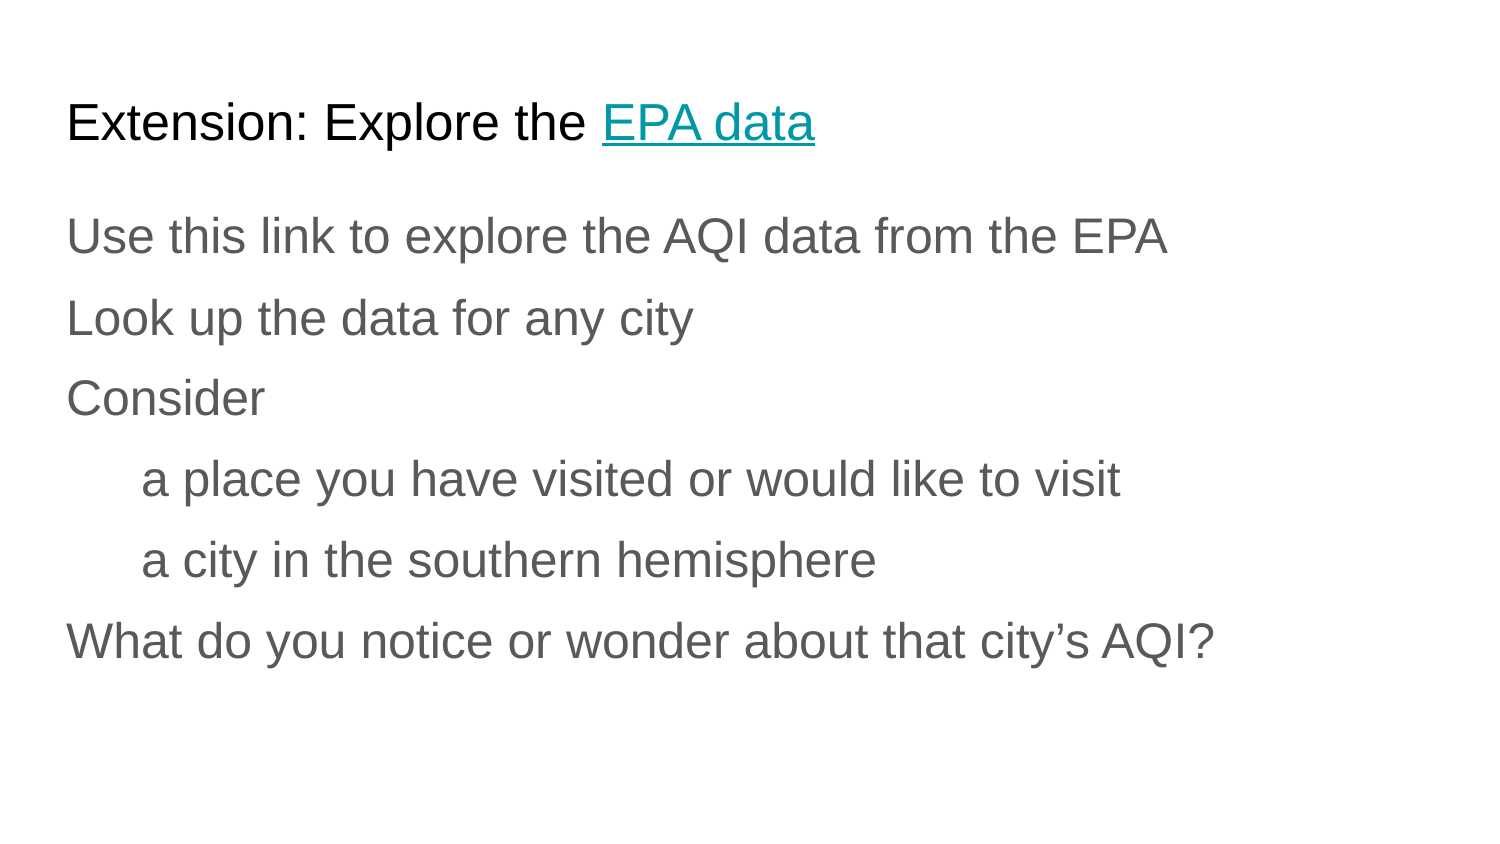

# Extension: Explore the EPA data
Use this link to explore the AQI data from the EPA
Look up the data for any city
Consider
a place you have visited or would like to visit
a city in the southern hemisphere
What do you notice or wonder about that city’s AQI?